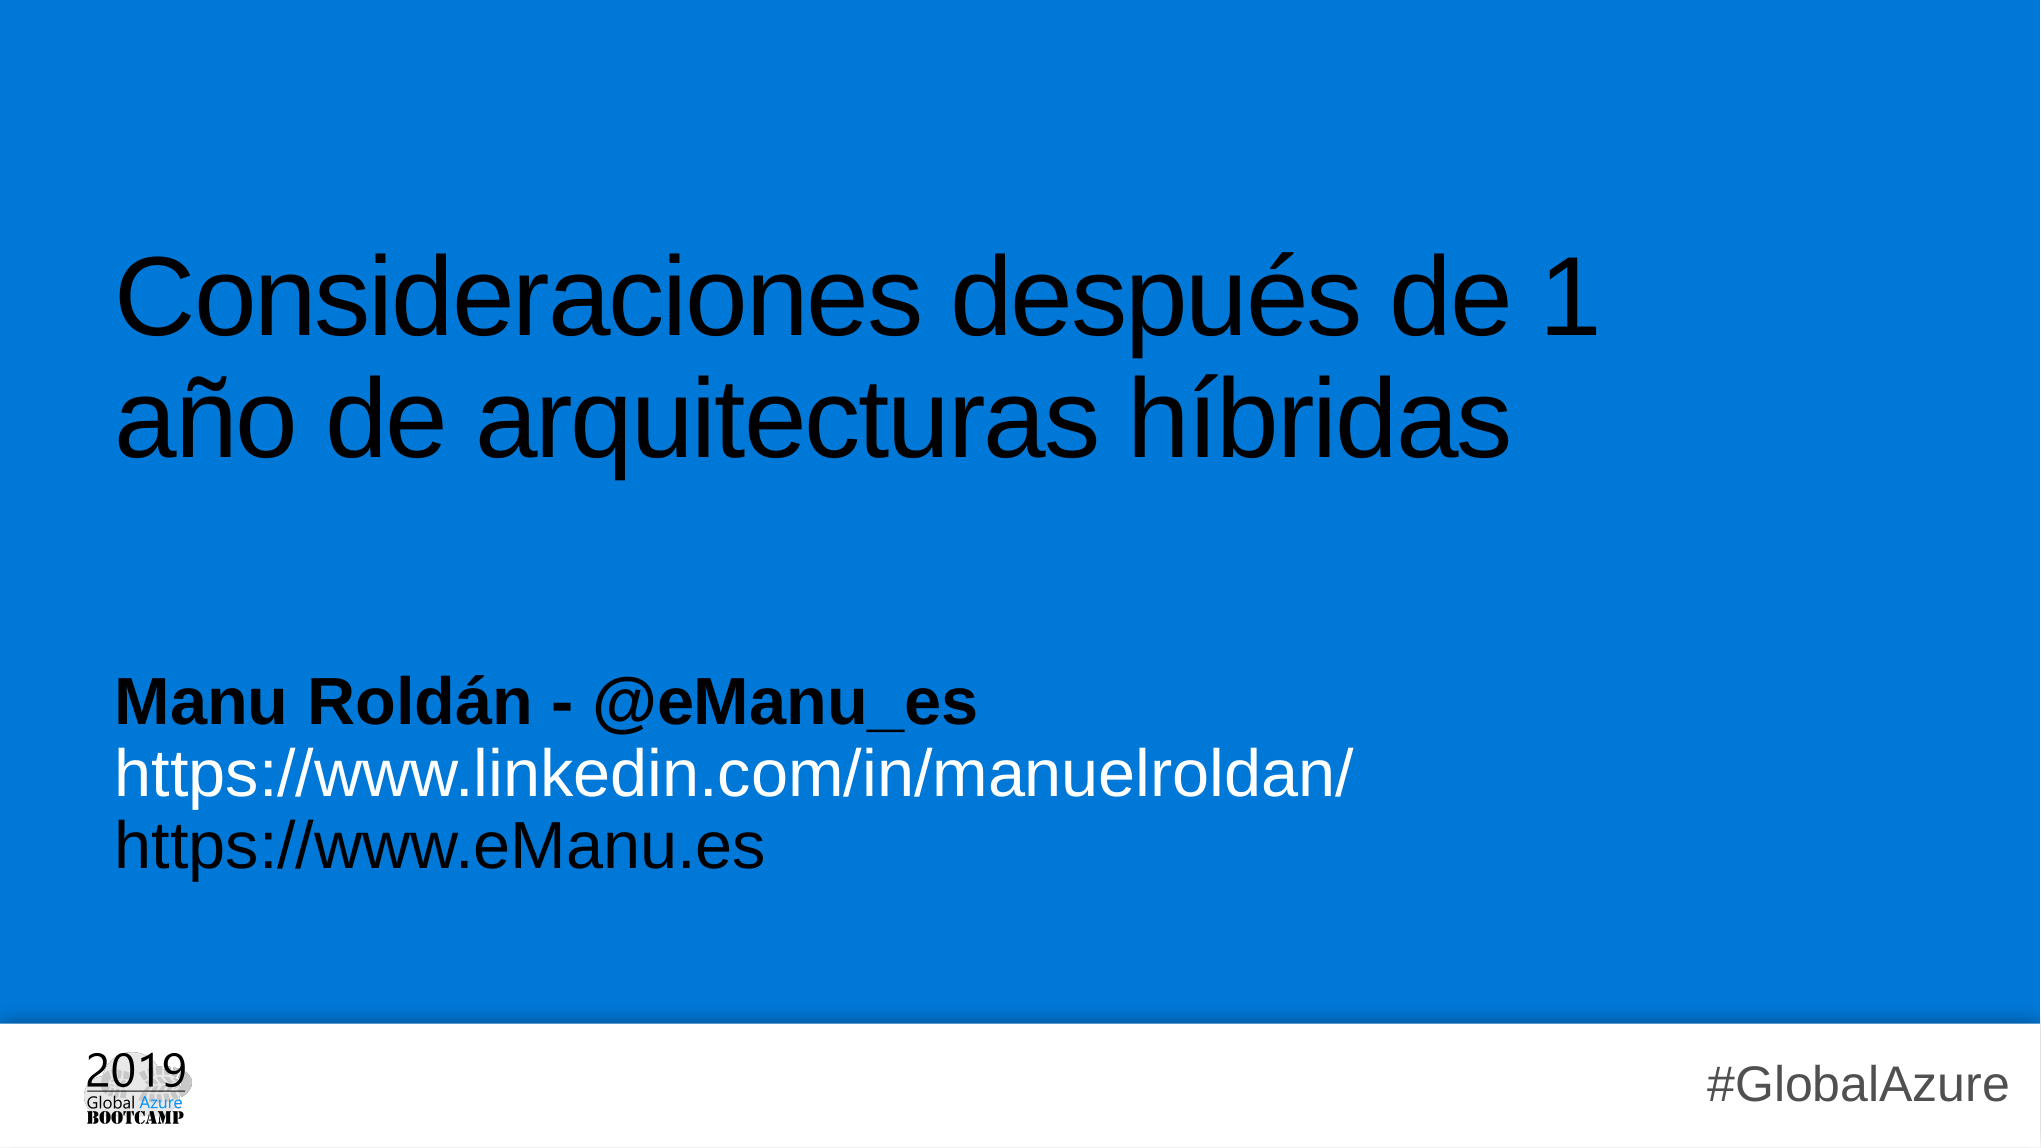

# Consideraciones después de 1 año de arquitecturas híbridas
Manu Roldán - @eManu_es
https://www.linkedin.com/in/manuelroldan/
https://www.eManu.es